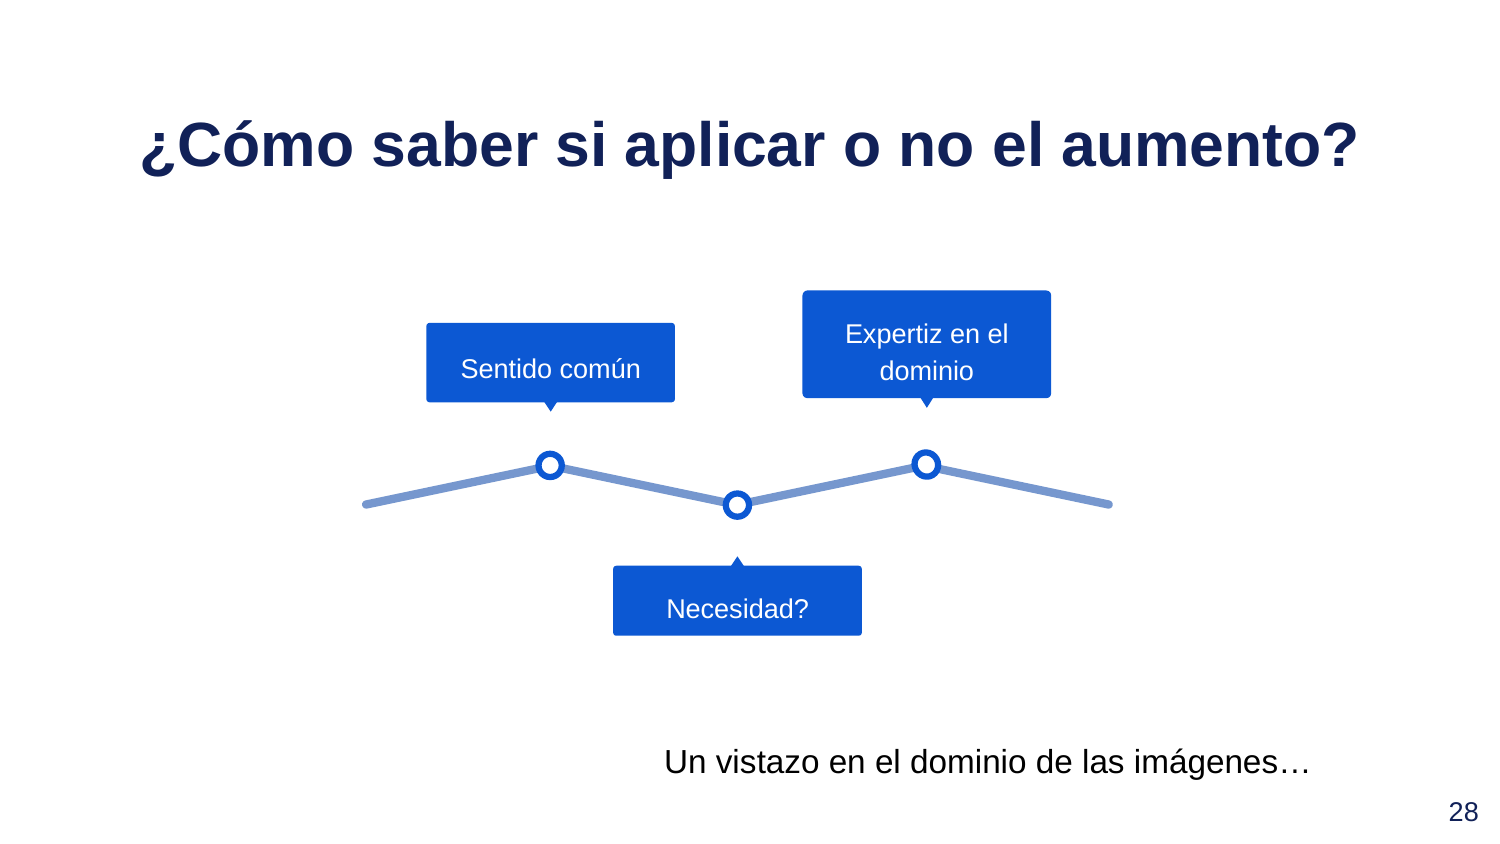

¿Cómo saber si aplicar o no el aumento?

Expertiz en el dominio

Sentido común

Necesidad?
Un vistazo en el dominio de las imágenes…
28